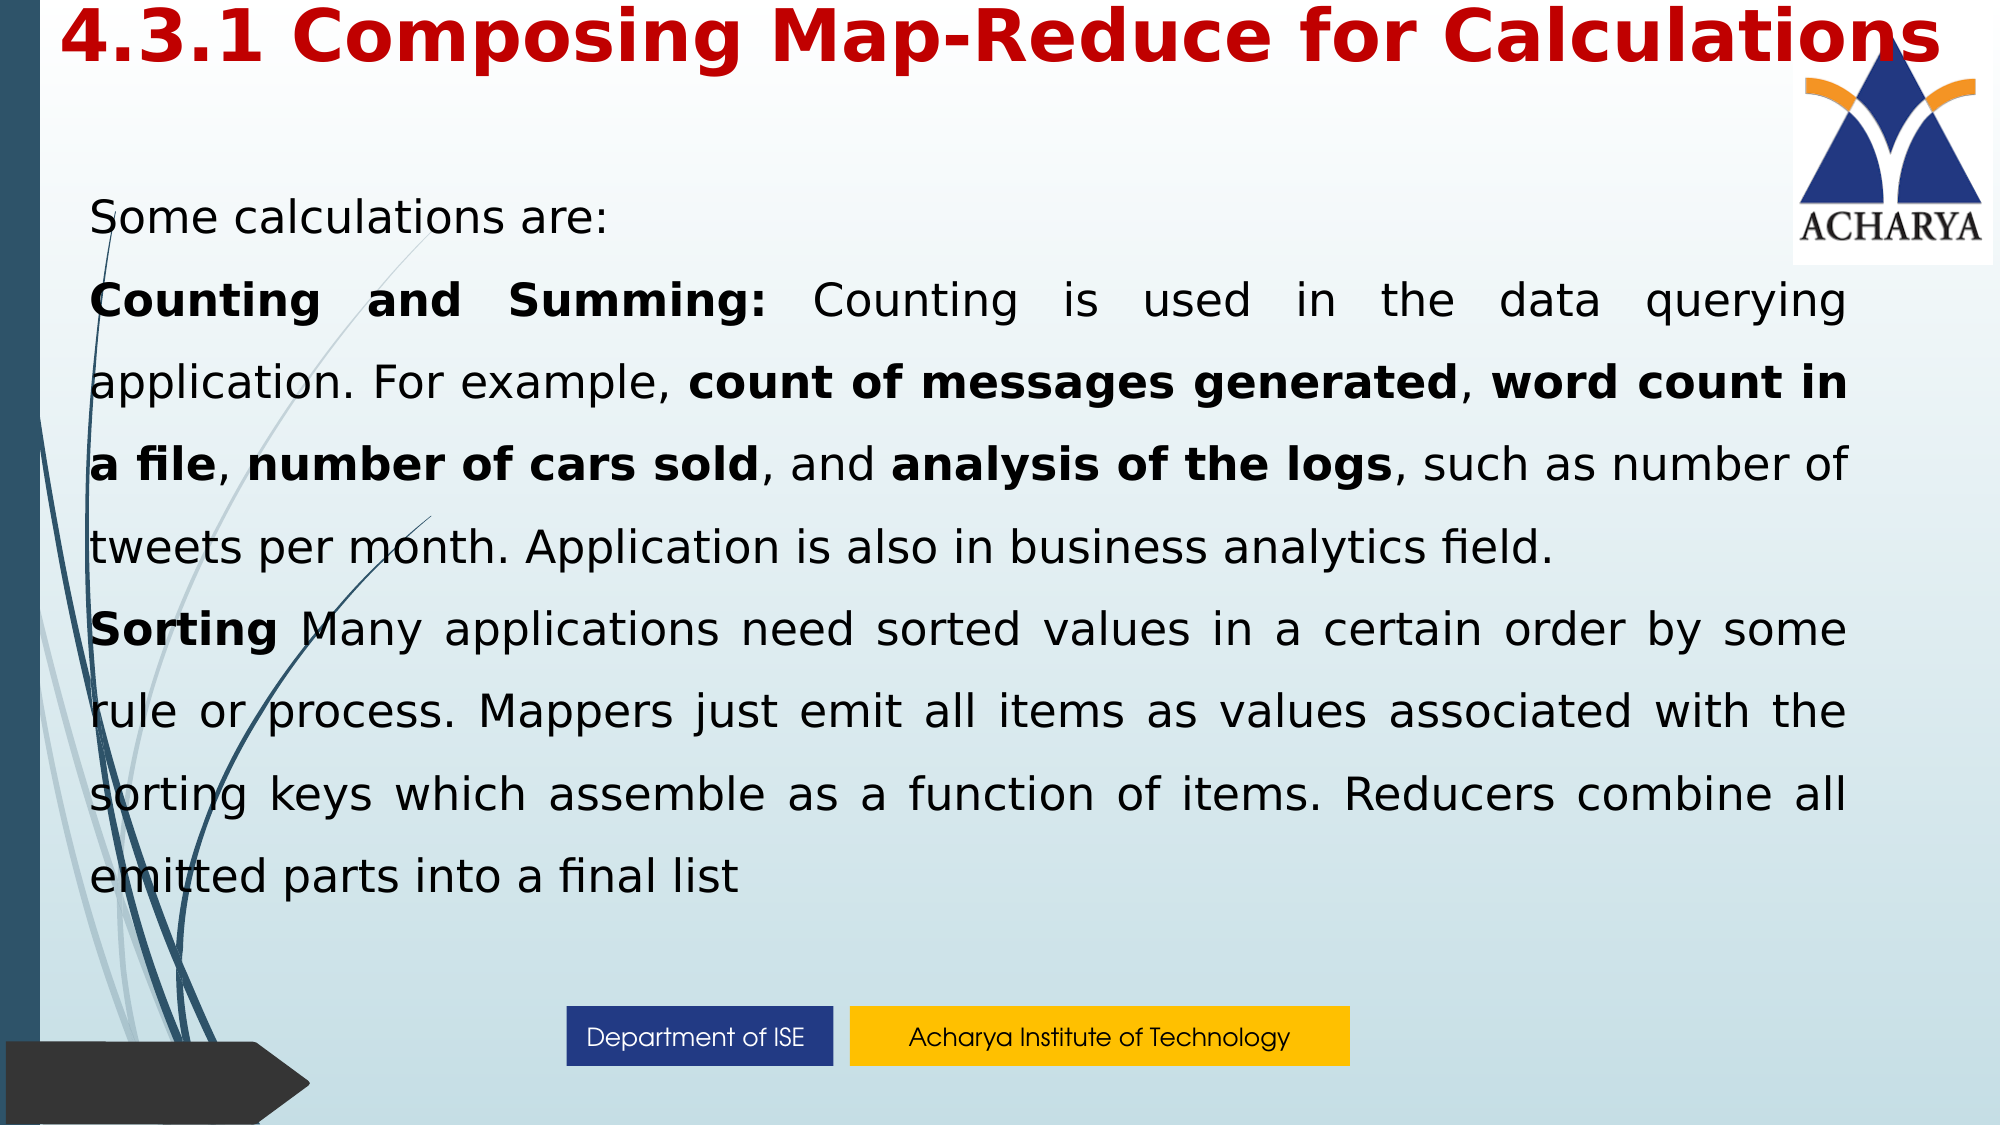

# 4.3.1 Composing Map-Reduce for Calculations
Some calculations are:
Counting and Summing: Counting is used in the data querying application. For example, count of messages generated, word count in a file, number of cars sold, and analysis of the logs, such as number of tweets per month. Application is also in business analytics field.
Sorting Many applications need sorted values in a certain order by some rule or process. Mappers just emit all items as values associated with the sorting keys which assemble as a function of items. Reducers combine all emitted parts into a final list